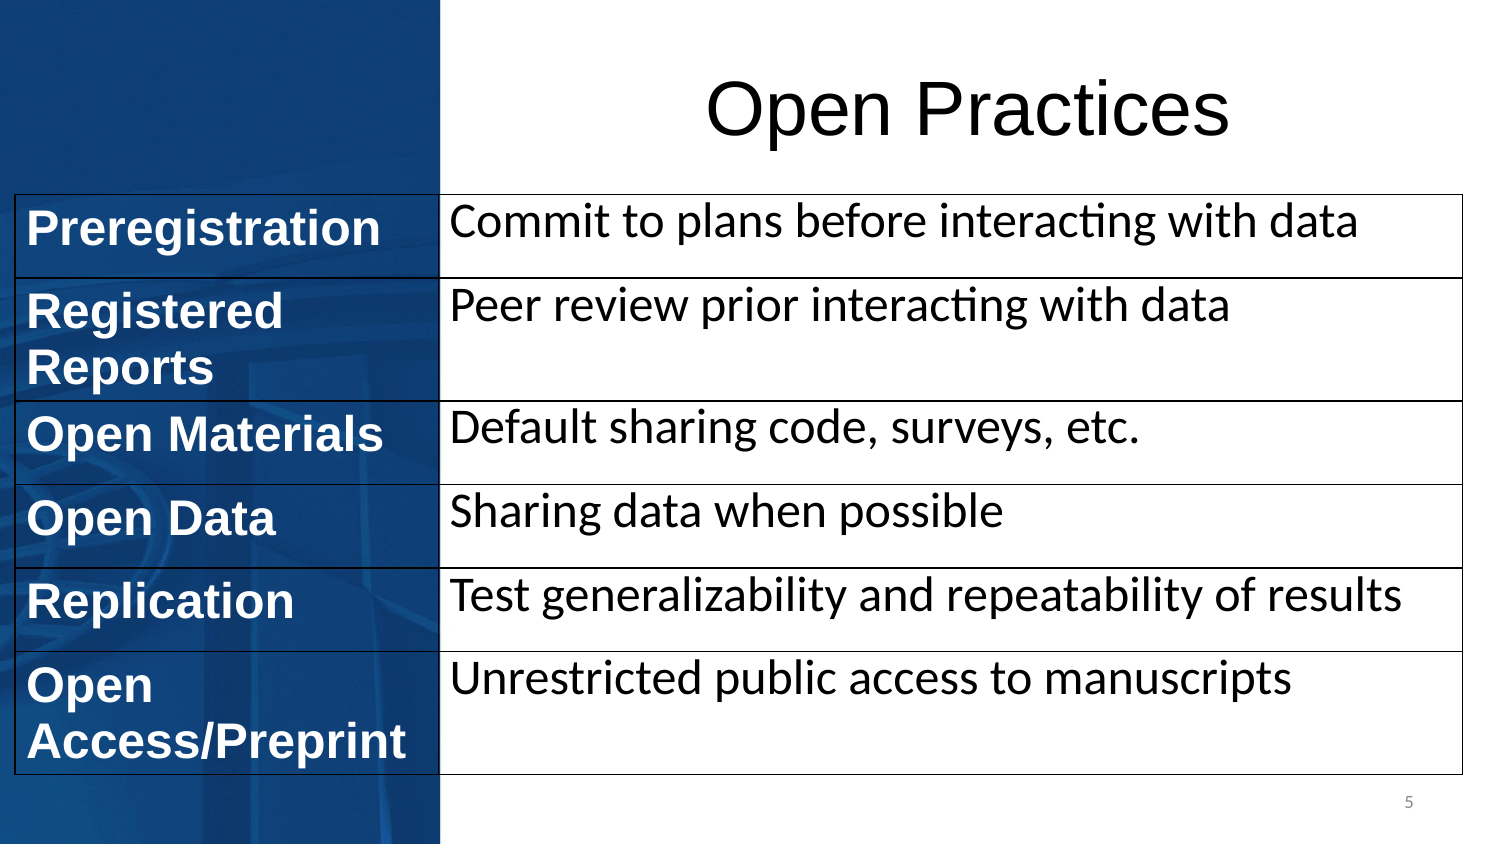

# Open Practices
| Preregistration | Commit to plans before interacting with data |
| --- | --- |
| Registered Reports | Peer review prior interacting with data |
| Open Materials | Default sharing code, surveys, etc. |
| Open Data | Sharing data when possible |
| Replication | Test generalizability and repeatability of results |
| Open Access/Preprint | Unrestricted public access to manuscripts |
5